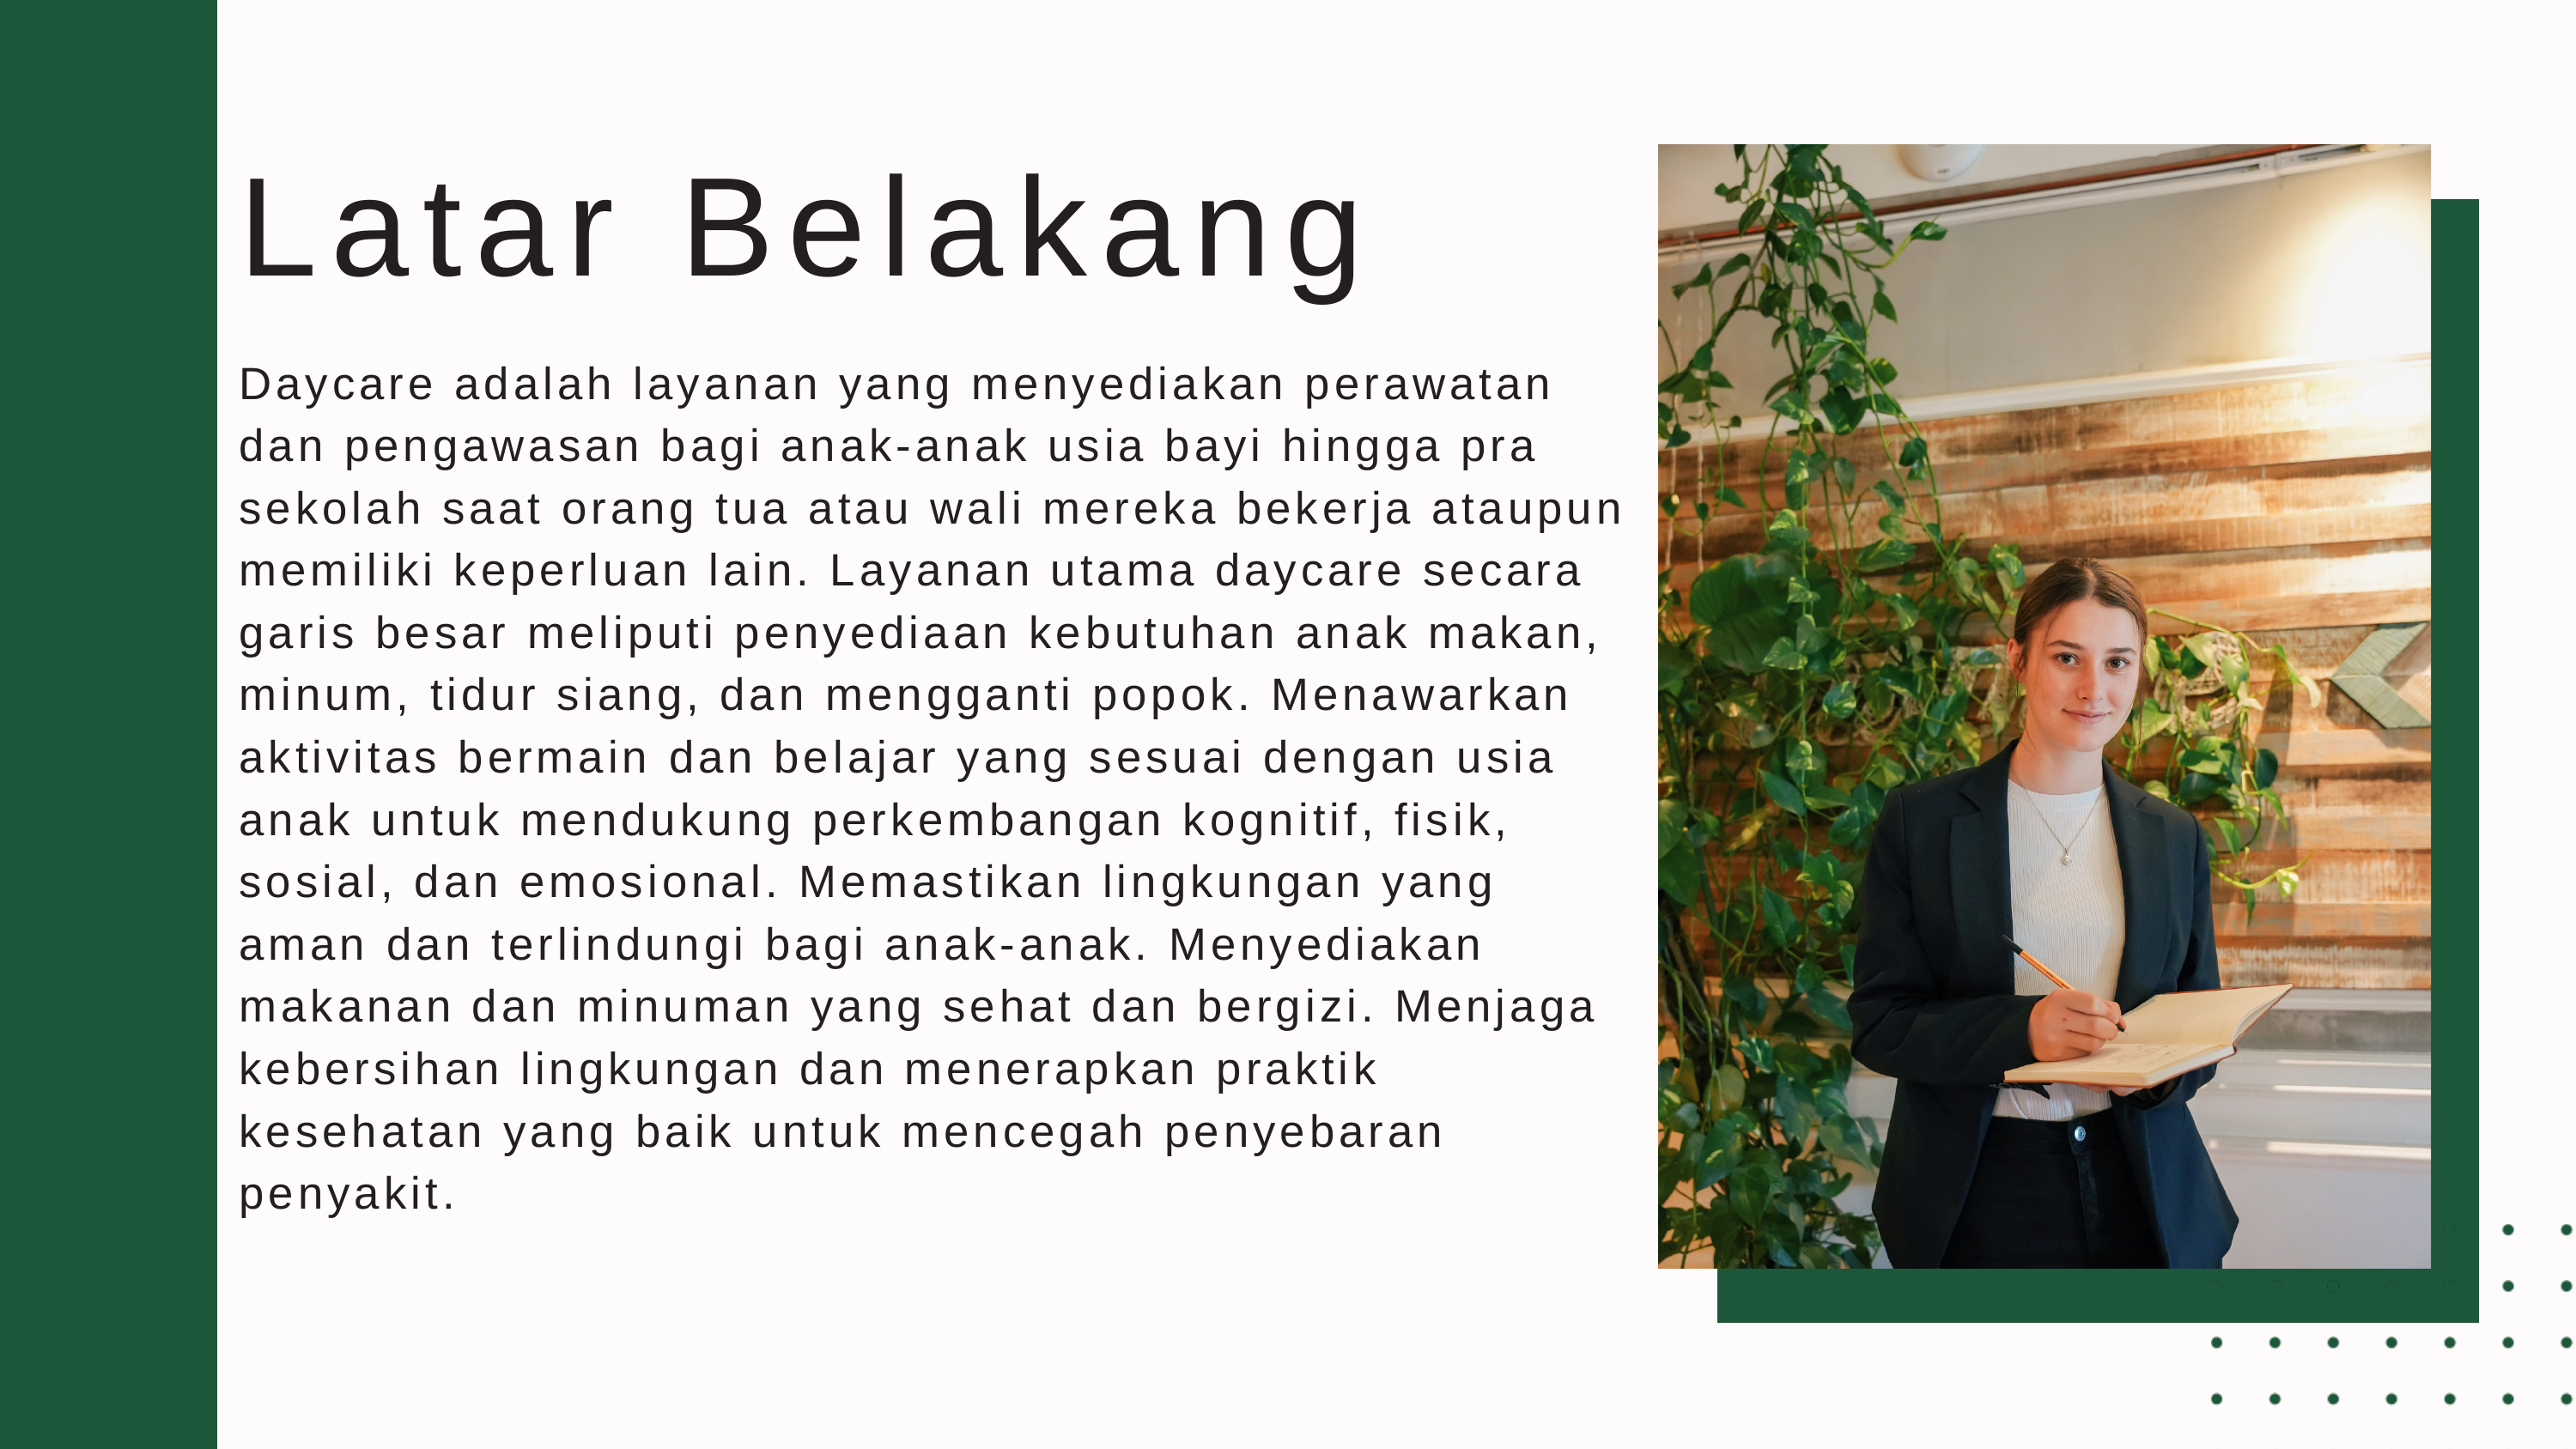

Latar Belakang

Daycare adalah layanan yang menyediakan perawatan dan pengawasan bagi anak-anak usia bayi hingga pra sekolah saat orang tua atau wali mereka bekerja ataupun memiliki keperluan lain. Layanan utama daycare secara garis besar meliputi penyediaan kebutuhan anak makan, minum, tidur siang, dan mengganti popok. Menawarkan aktivitas bermain dan belajar yang sesuai dengan usia anak untuk mendukung perkembangan kognitif, fisik, sosial, dan emosional. Memastikan lingkungan yang aman dan terlindungi bagi anak-anak. Menyediakan makanan dan minuman yang sehat dan bergizi. Menjaga kebersihan lingkungan dan menerapkan praktik kesehatan yang baik untuk mencegah penyebaran penyakit.